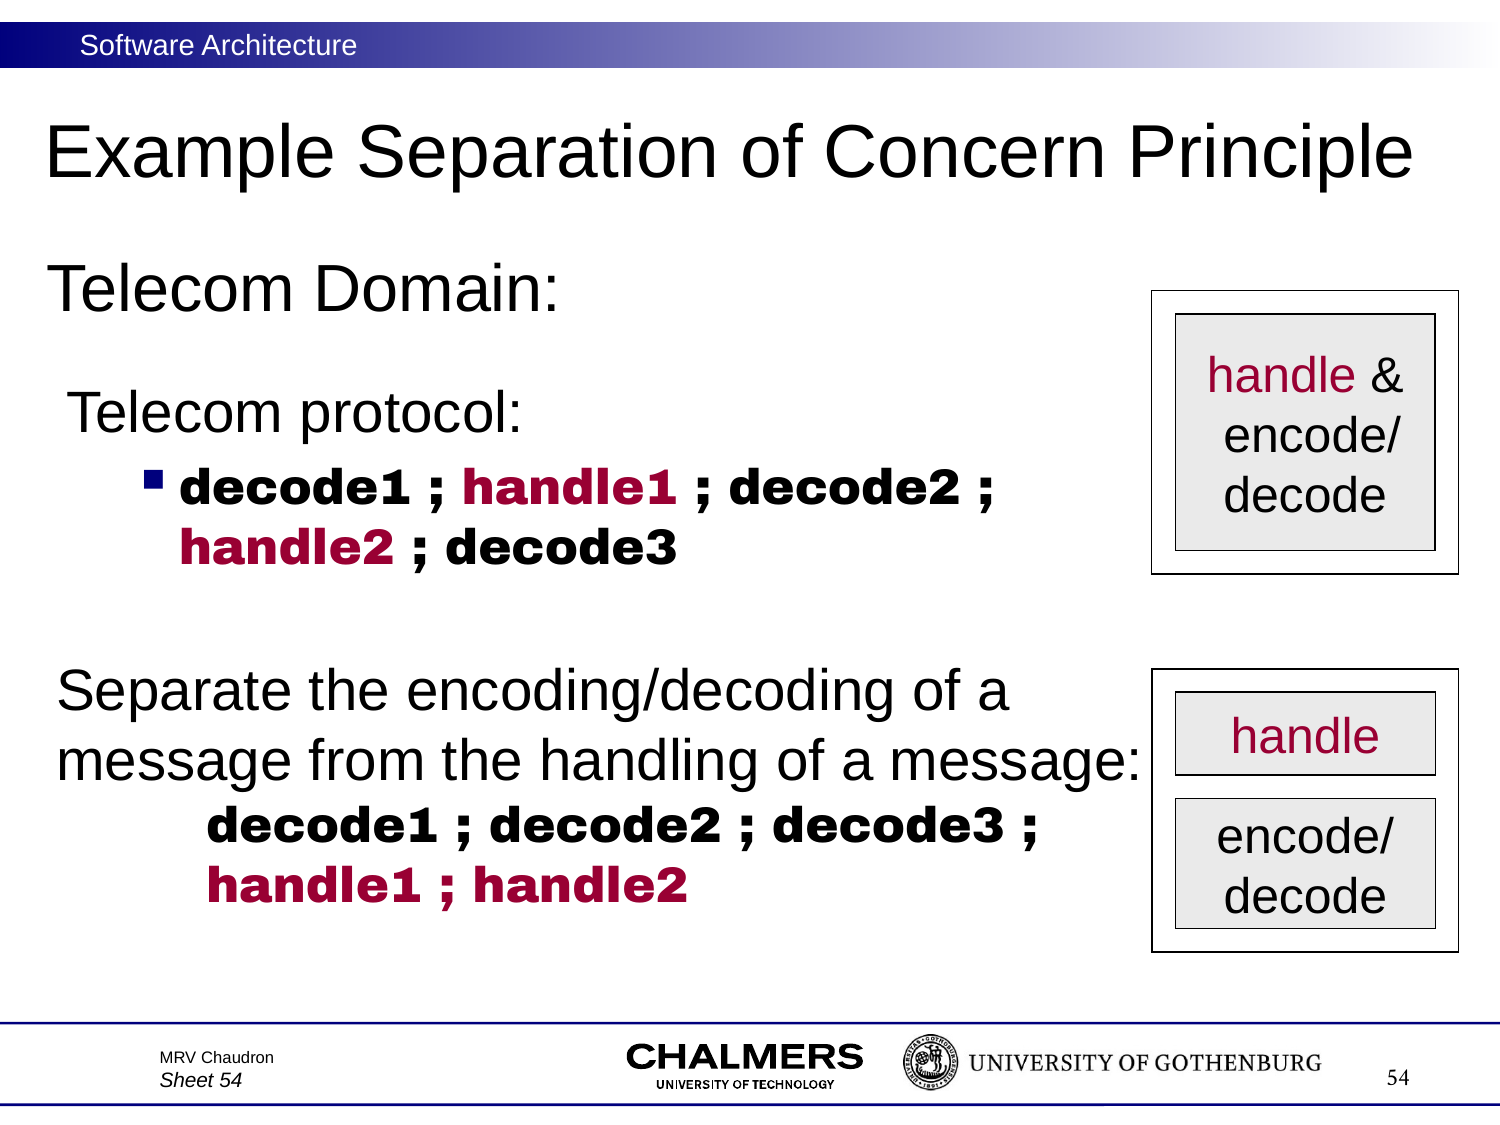

# Example Separation of Concern Principle
   Telecom Domain:

Telecom protocol:
decode1 ; handle1 ; decode2 ; handle2 ; decode3

handle &
 encode/
decode
Separate the encoding/decoding of a message from the handling of a message:
decode1 ; decode2 ; decode3 ; handle1 ; handle2

handle
encode/
decode
54
MRV Chaudron
Sheet 54